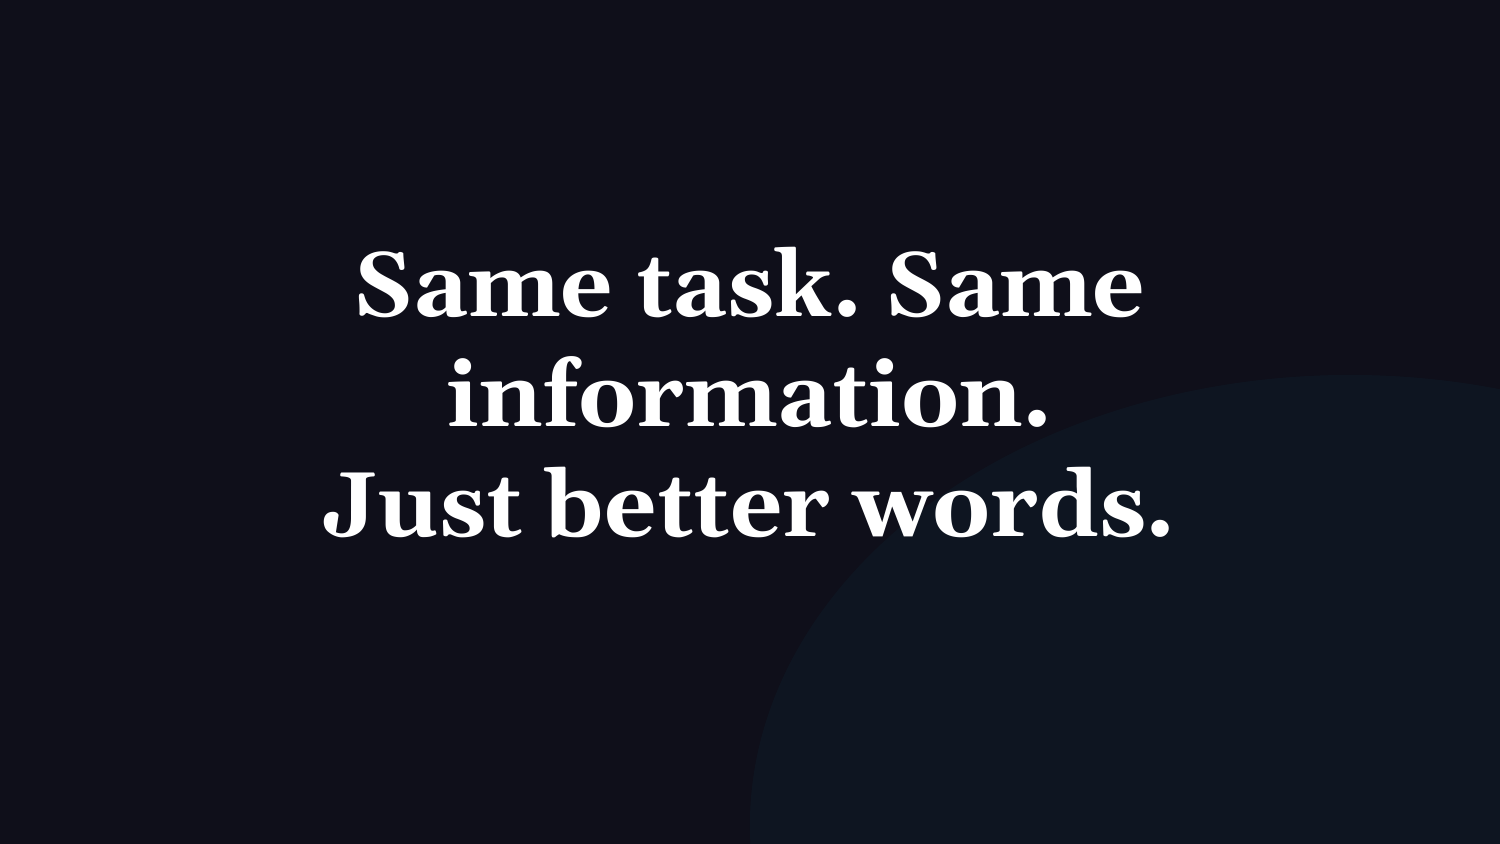

Same task. Same information.
Just better words.